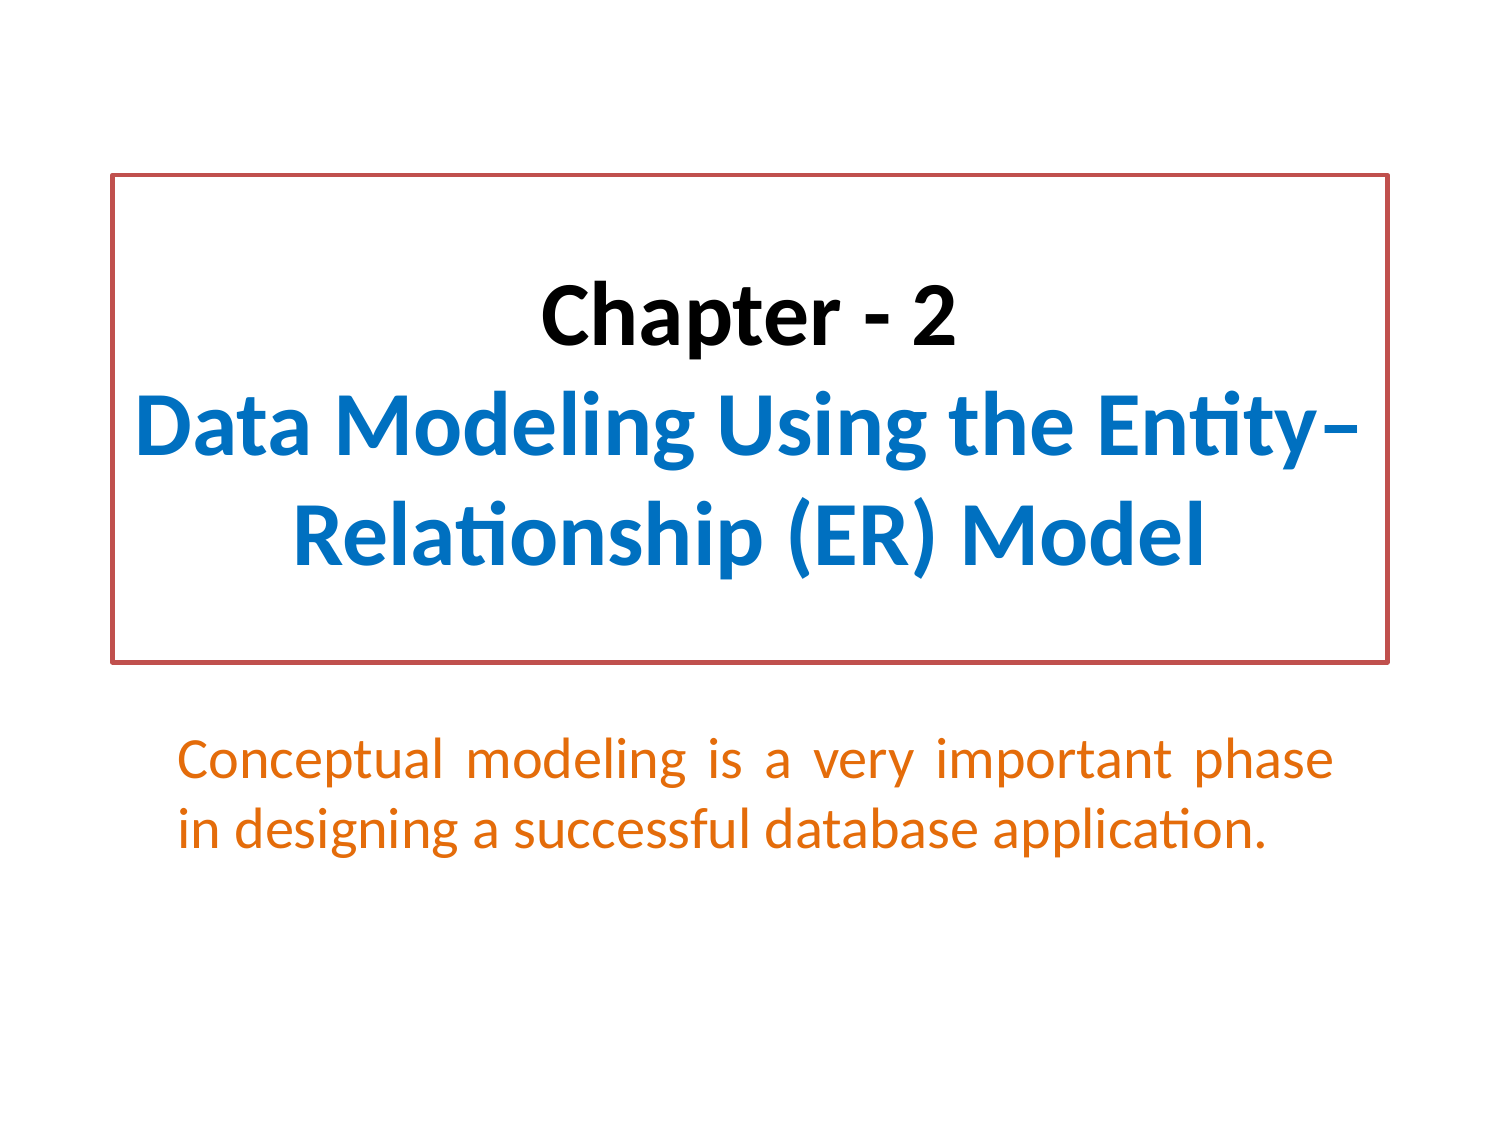

# Chapter - 2 Data Modeling Using the Entity– Relationship (ER) Model
Conceptual modeling is a very important phase in designing a successful database application.